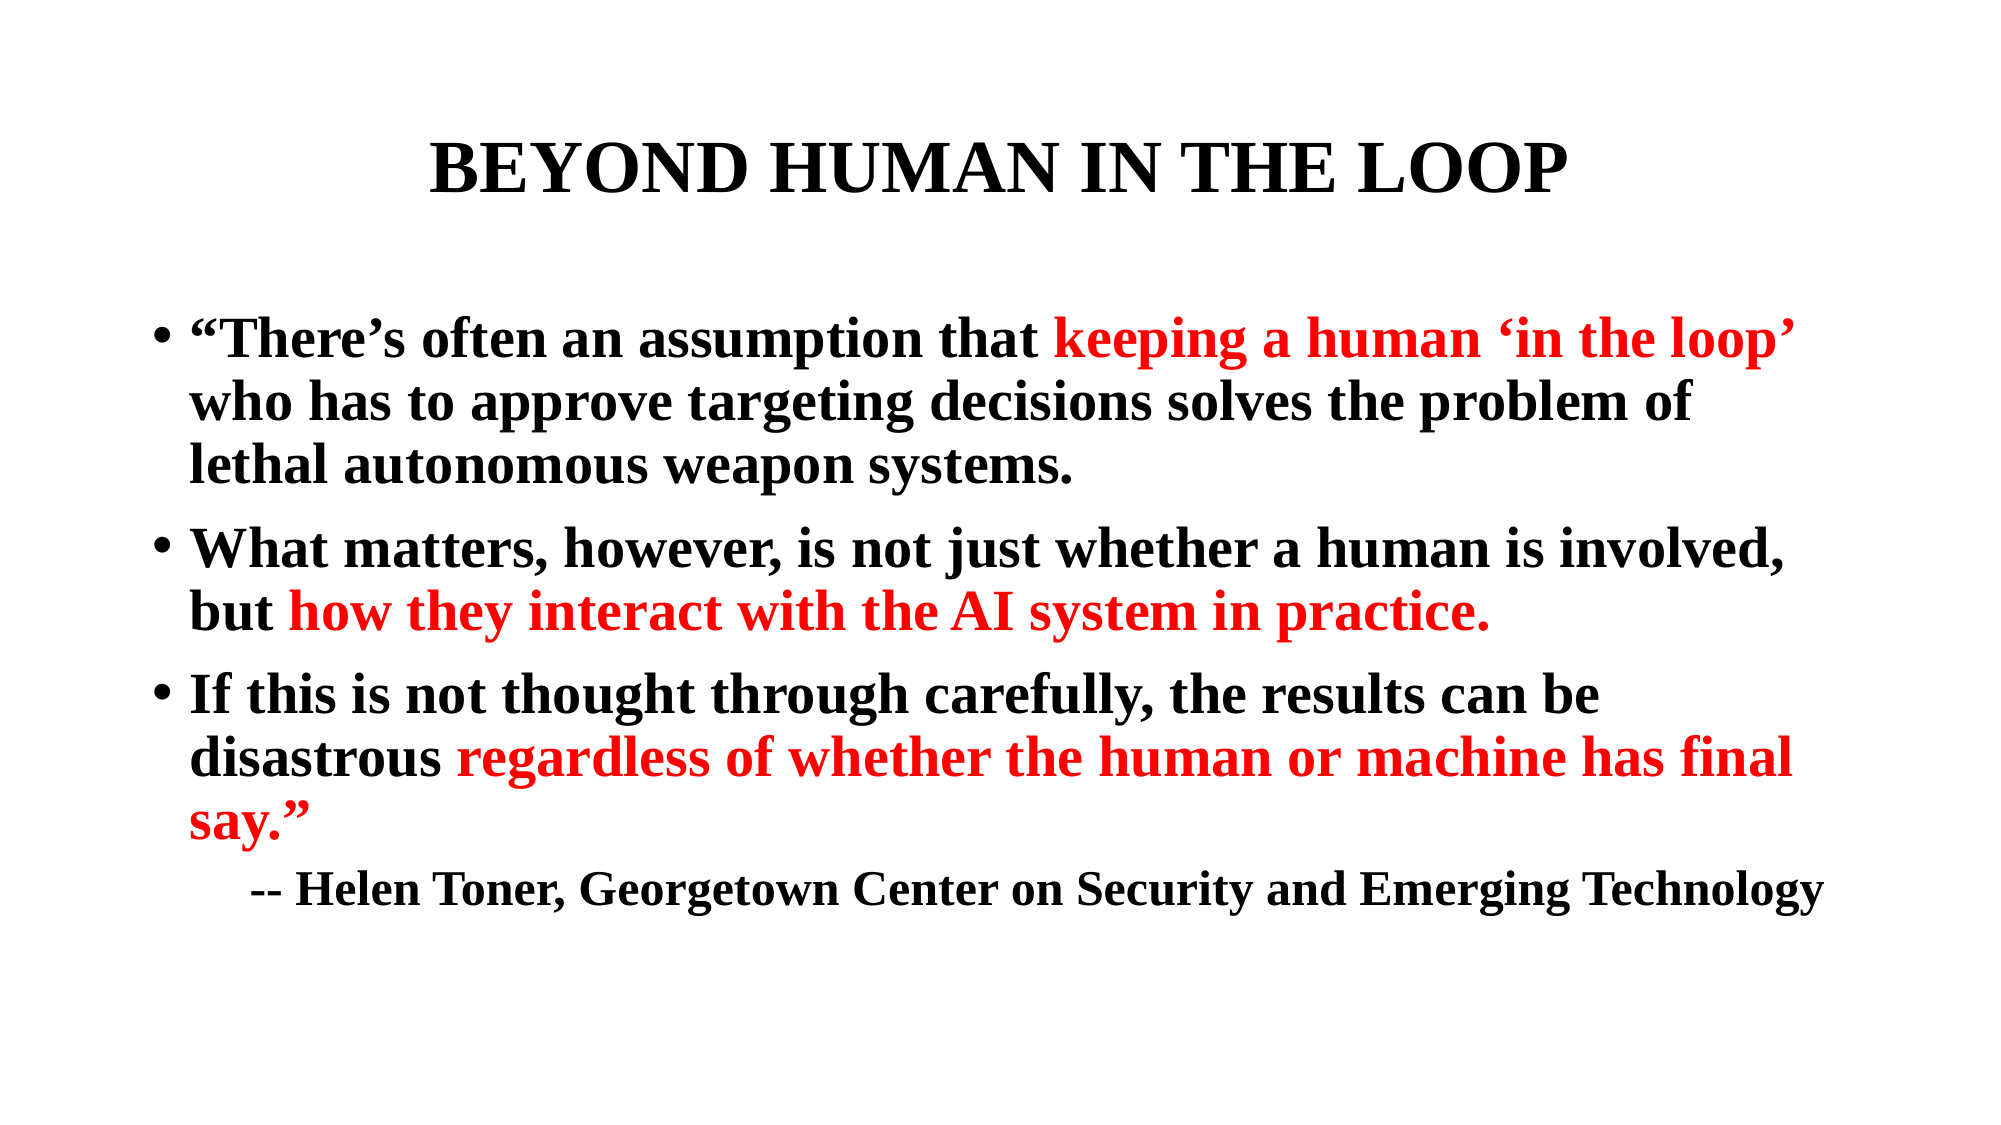

# BEYOND HUMAN IN THE LOOP
“There’s often an assumption that keeping a human ‘in the loop’ who has to approve targeting decisions solves the problem of lethal autonomous weapon systems.
What matters, however, is not just whether a human is involved, but how they interact with the AI system in practice.
If this is not thought through carefully, the results can be disastrous regardless of whether the human or machine has final say.”
-- Helen Toner, Georgetown Center on Security and Emerging Technology